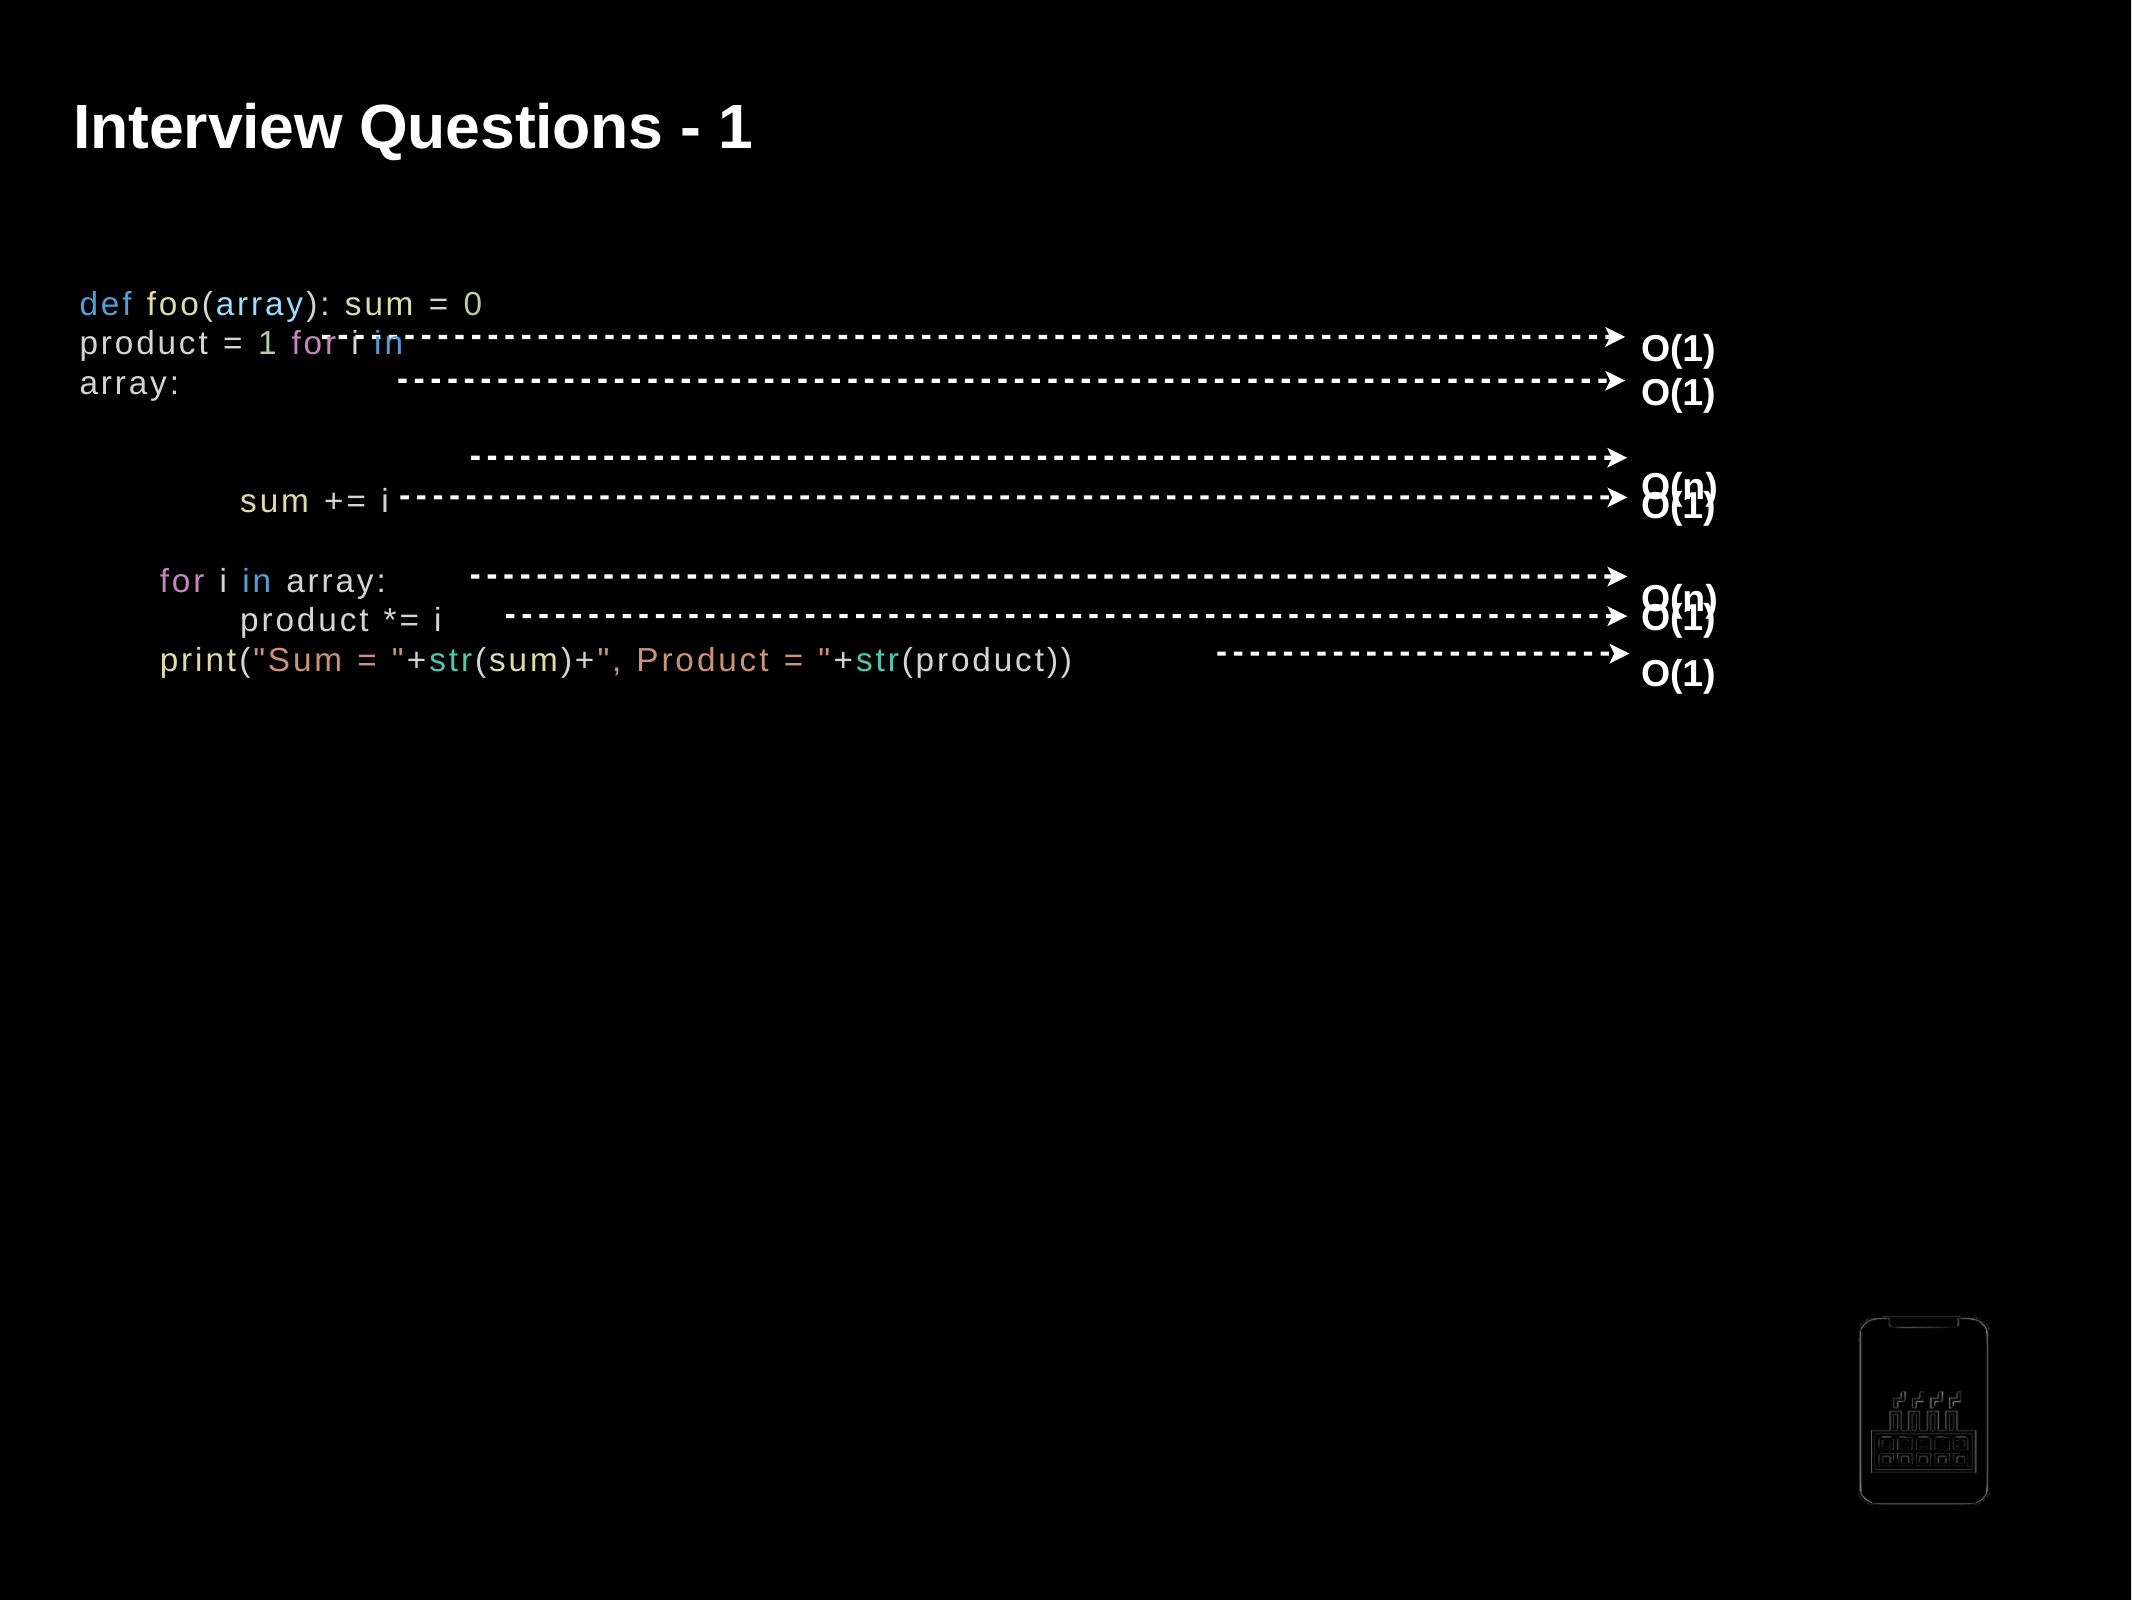

Interview Questions - 1
What is the runtime of the below code?

def foo(array): sum = 0 product = 1 for i in array:
O(1) O(1)
O(n)
O(1)
O(n)
O(1)
O(1)
sum += i
for i in array:
product *= i
print("Sum = "+str(sum)+", Product = "+str(product))
Time Complexity : O(N)

AppMillers
www.appmillers.com